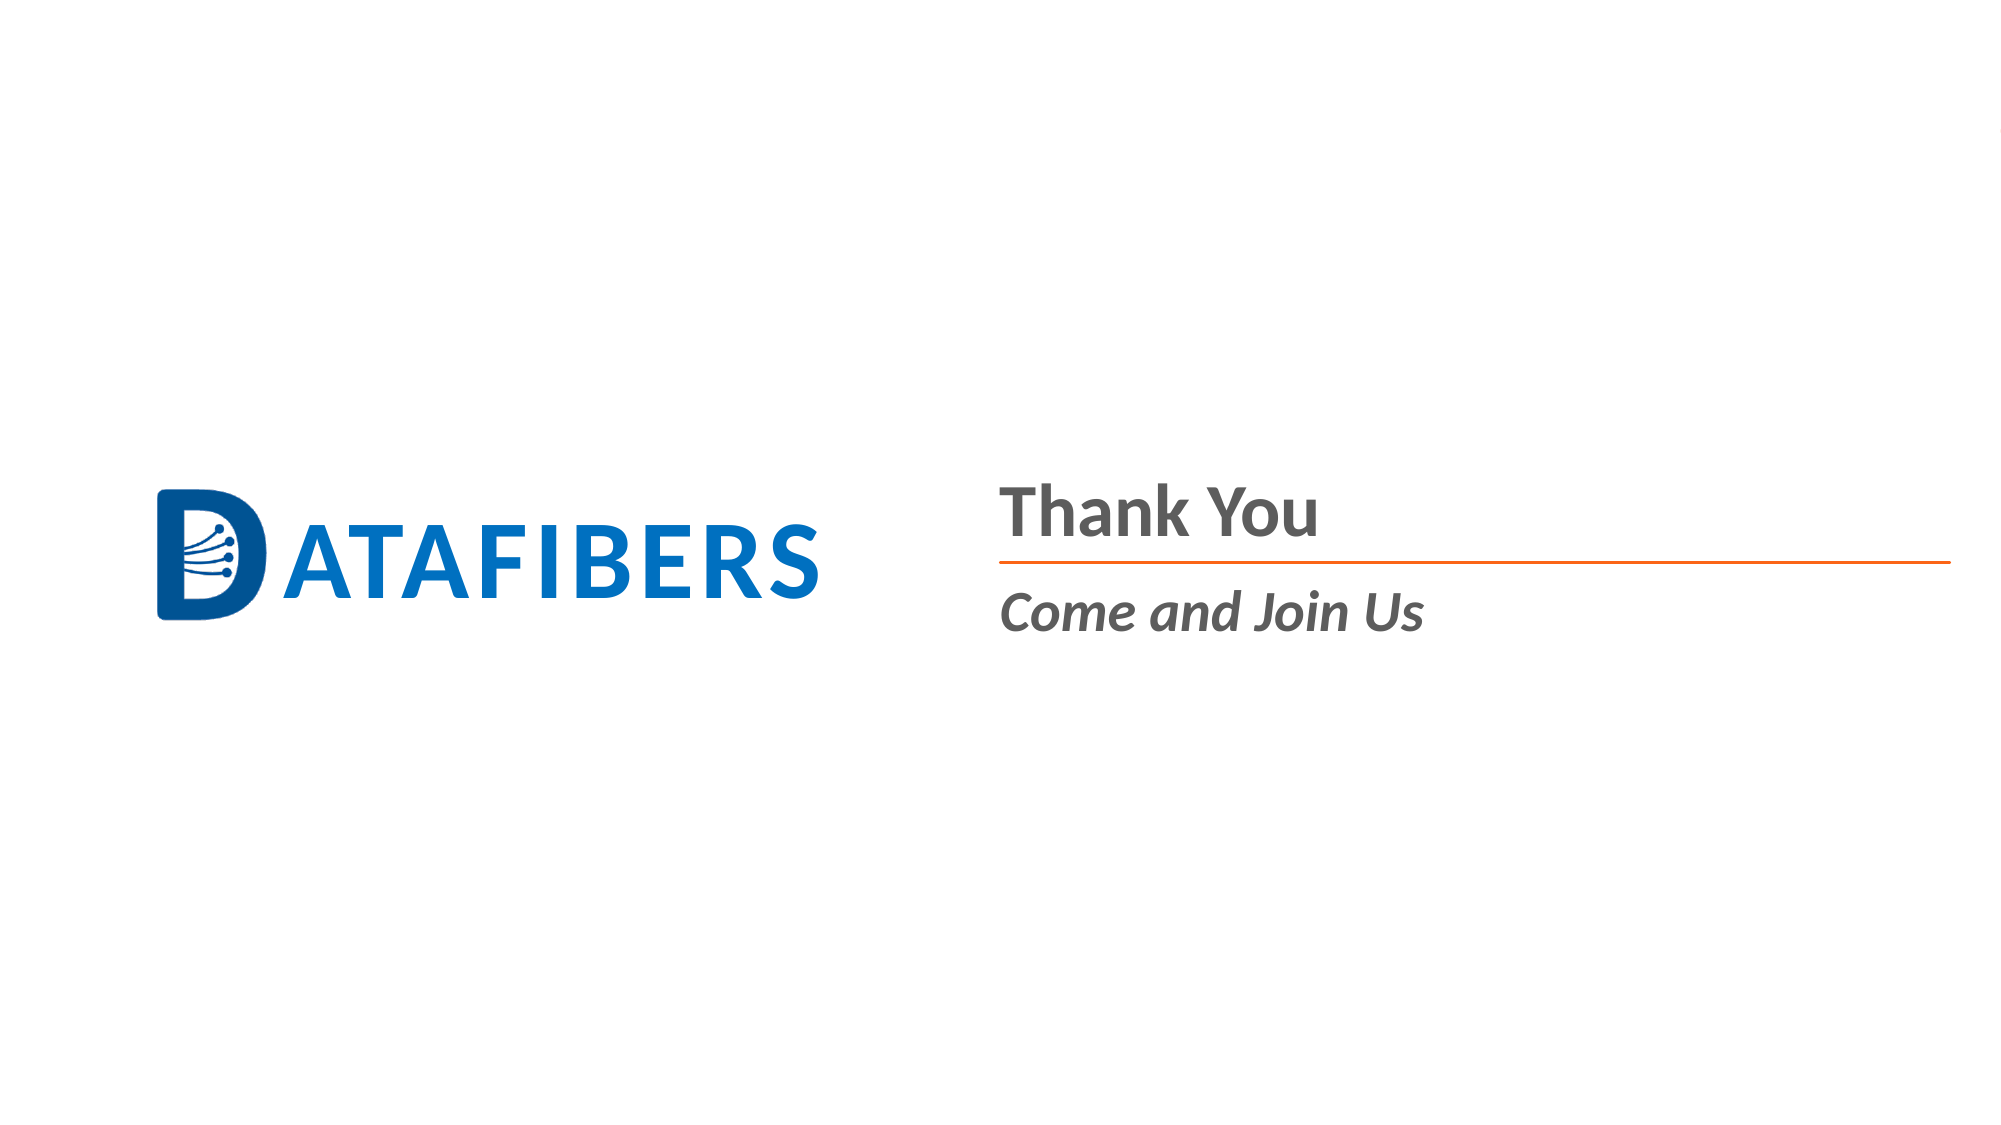

# Thank You
Come and Join Us